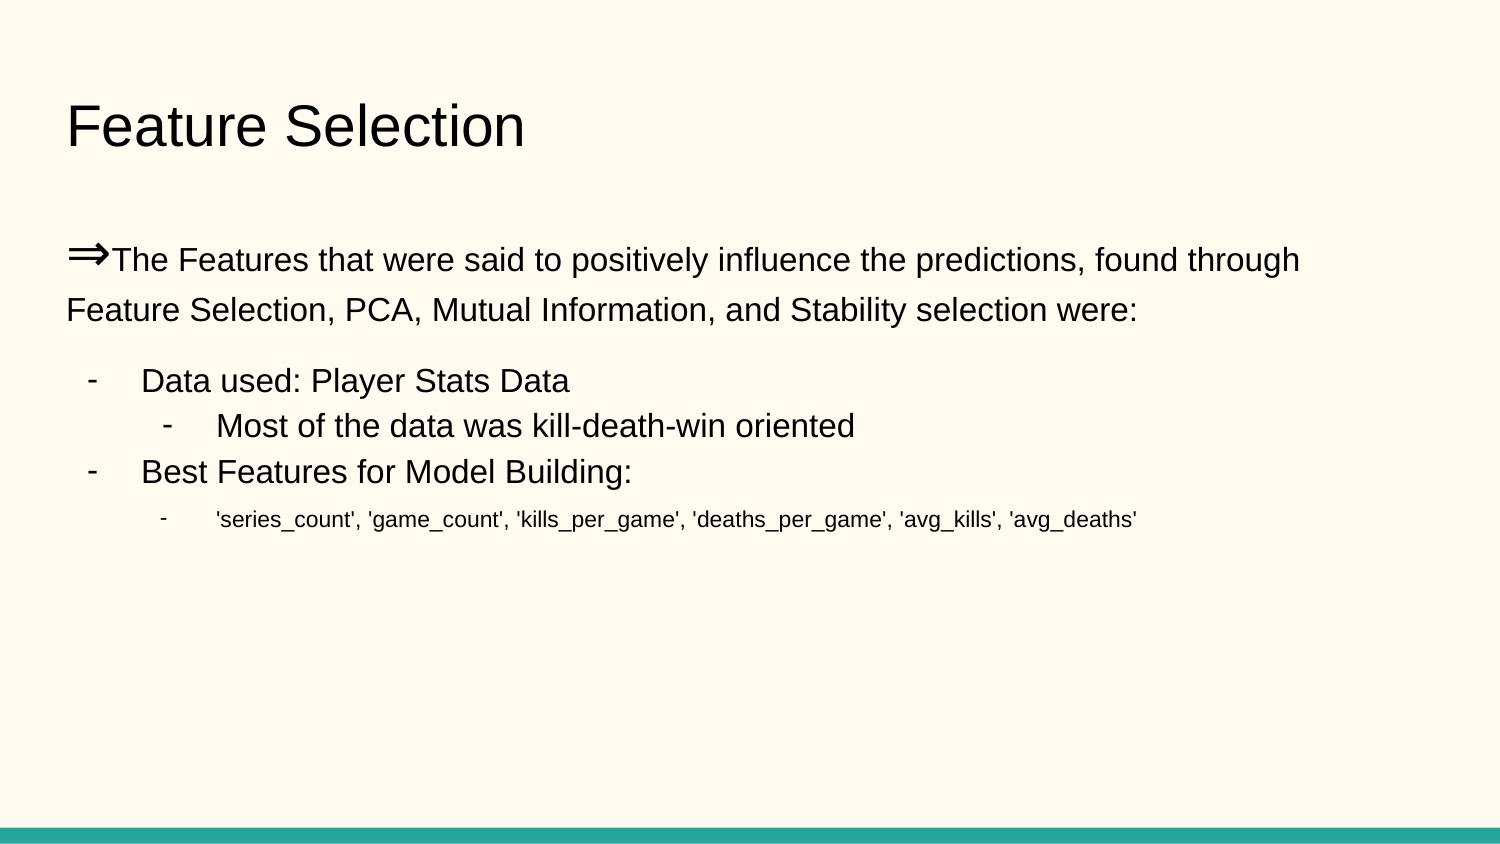

# Feature Selection
⇒The Features that were said to positively influence the predictions, found through  Feature Selection, PCA, Mutual Information, and Stability selection were:
Data used: Player Stats Data
Most of the data was kill-death-win oriented
Best Features for Model Building:
'series_count', 'game_count', 'kills_per_game', 'deaths_per_game', 'avg_kills', 'avg_deaths'